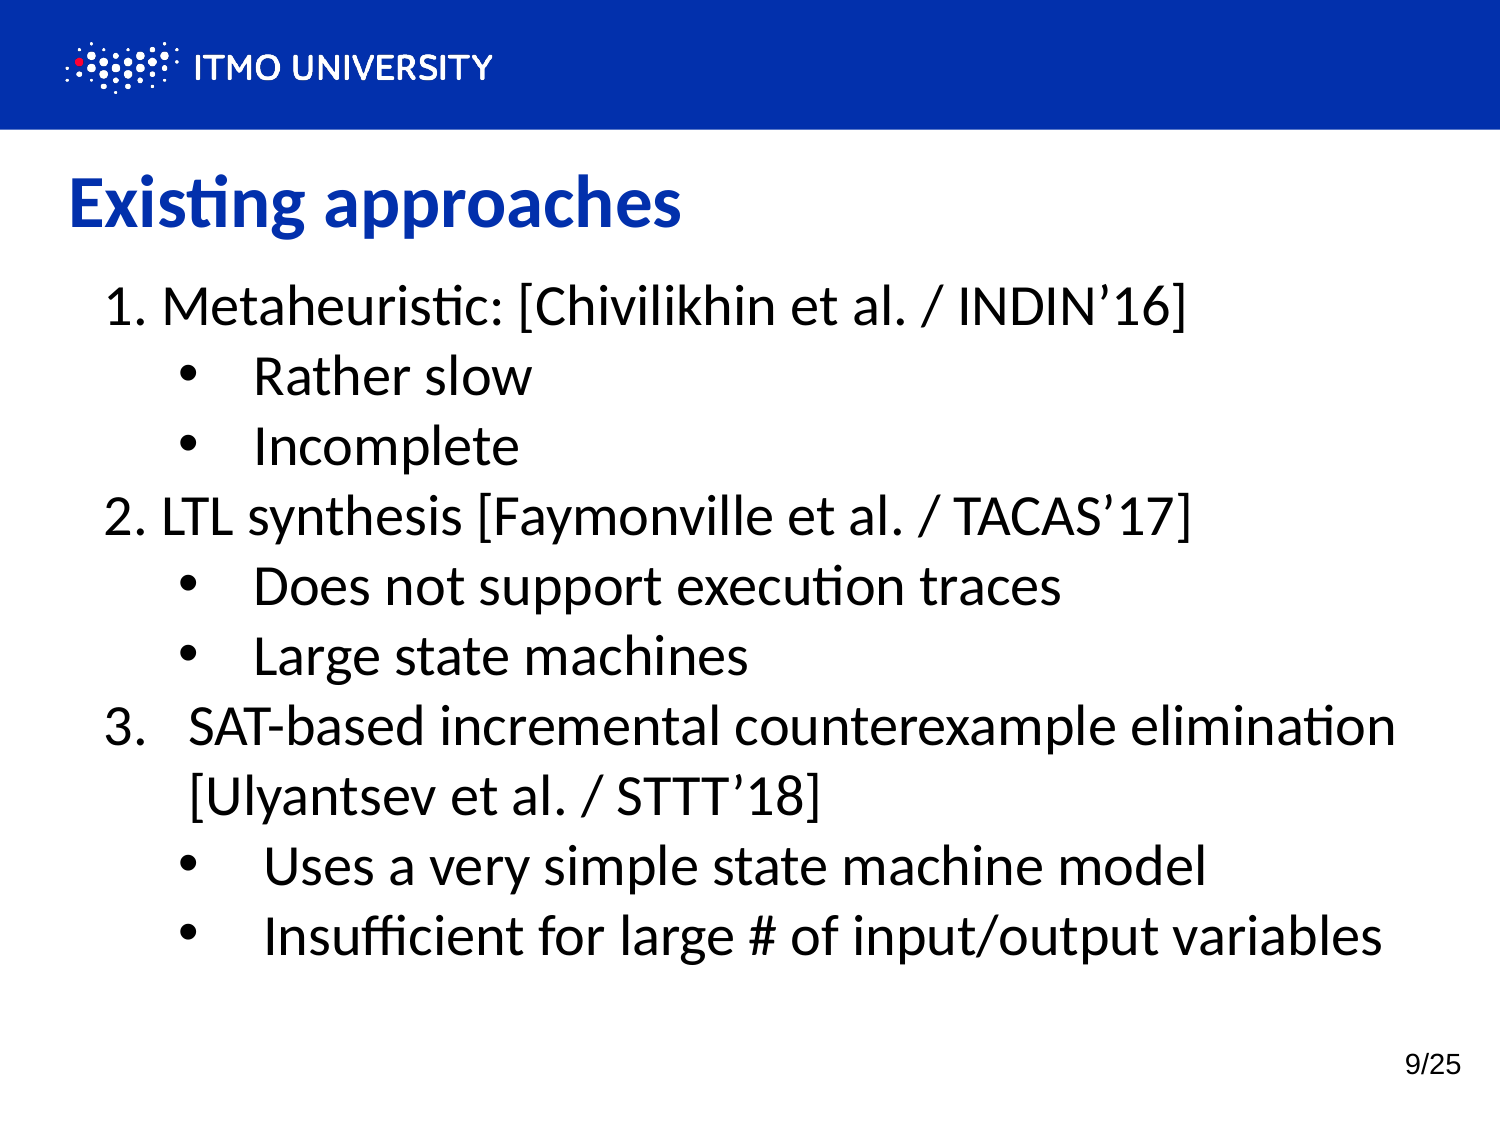

# Existing approaches
 Metaheuristic: [Chivilikhin et al. / INDIN’16]
Rather slow
Incomplete
 LTL synthesis [Faymonville et al. / TACAS’17]
Does not support execution traces
Large state machines
SAT-based incremental counterexample elimination [Ulyantsev et al. / STTT’18]
Uses a very simple state machine model
Insufficient for large # of input/output variables
9/25